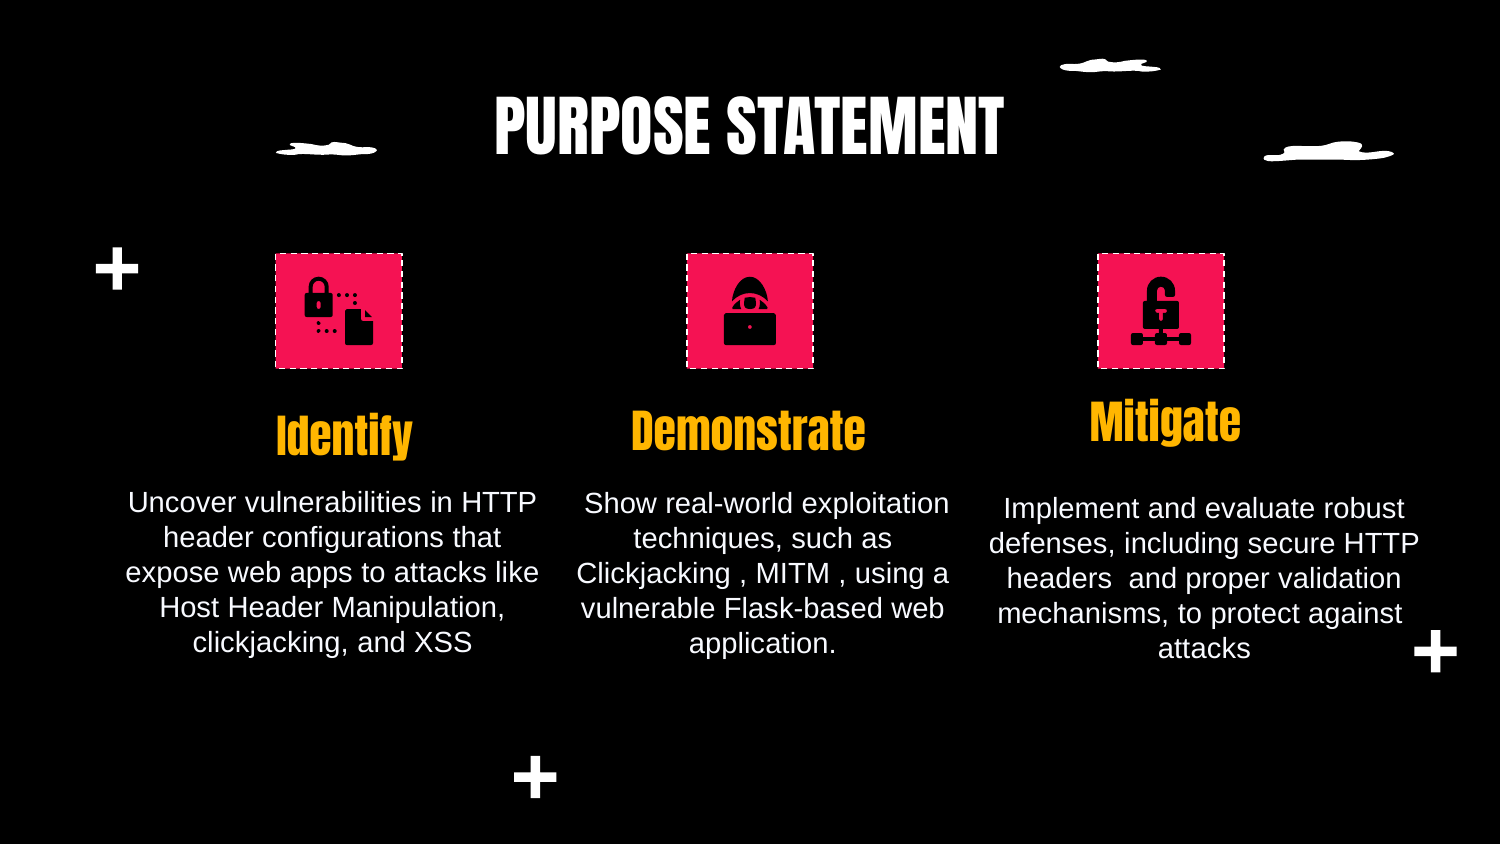

# PURPOSE STATEMENT

Mitigate
Demonstrate
Identify
Uncover vulnerabilities in HTTP header configurations that expose web apps to attacks like Host Header Manipulation, clickjacking, and XSS
 Show real-world exploitation techniques, such as Clickjacking , MITM , using a vulnerable Flask-based web application.
Implement and evaluate robust defenses, including secure HTTP headers  and proper validation mechanisms, to protect against  attacks